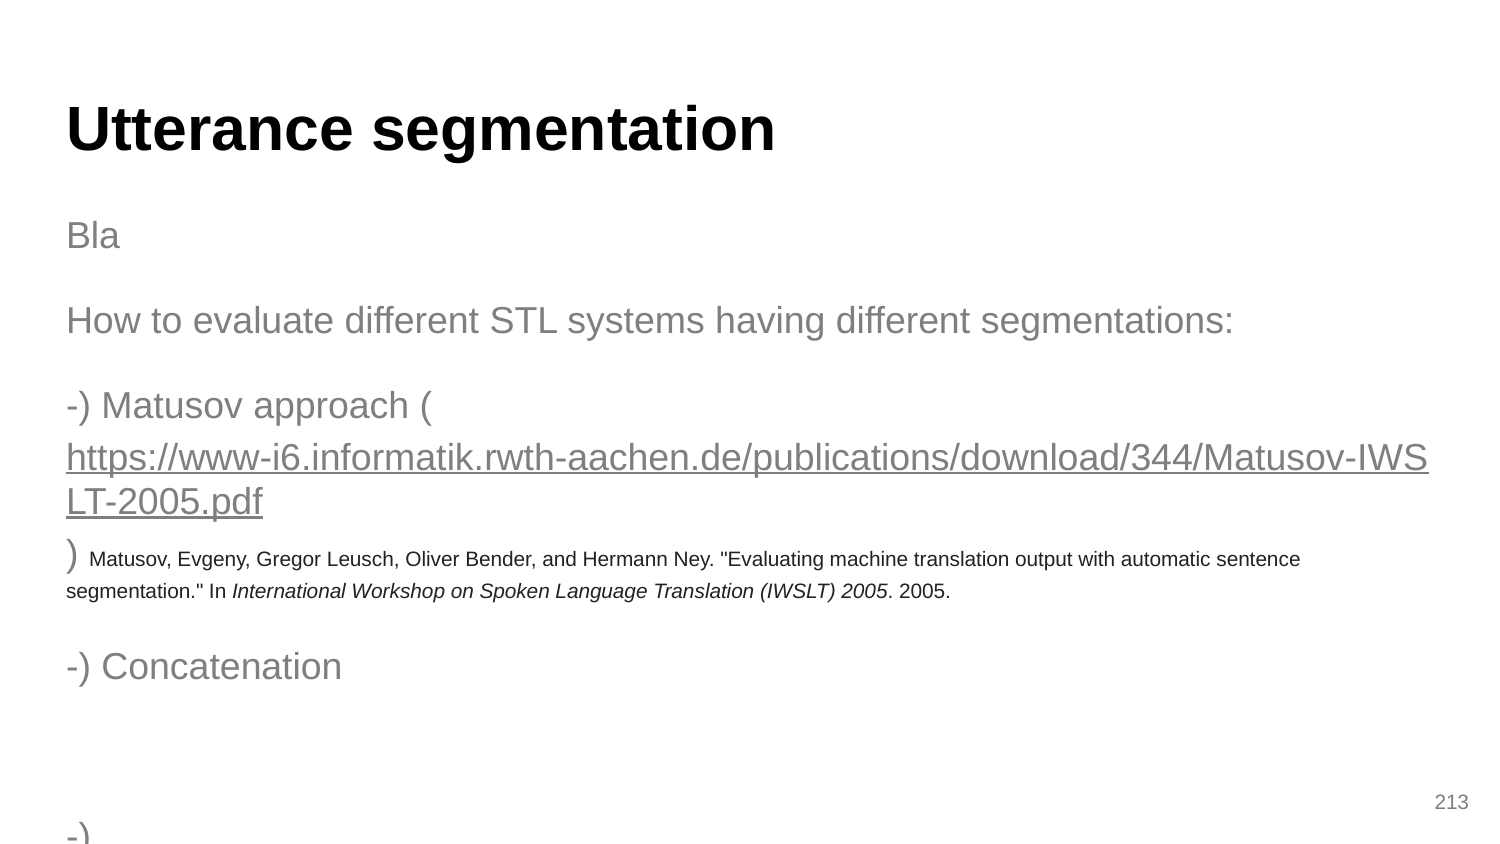

# Utterance segmentation
Bla
How to evaluate different STL systems having different segmentations:
-) Matusov approach (https://www-i6.informatik.rwth-aachen.de/publications/download/344/Matusov-IWSLT-2005.pdf) Matusov, Evgeny, Gregor Leusch, Oliver Bender, and Hermann Ney. "Evaluating machine translation output with automatic sentence segmentation." In International Workshop on Spoken Language Translation (IWSLT) 2005. 2005.
-) Concatenation

-) ...

213